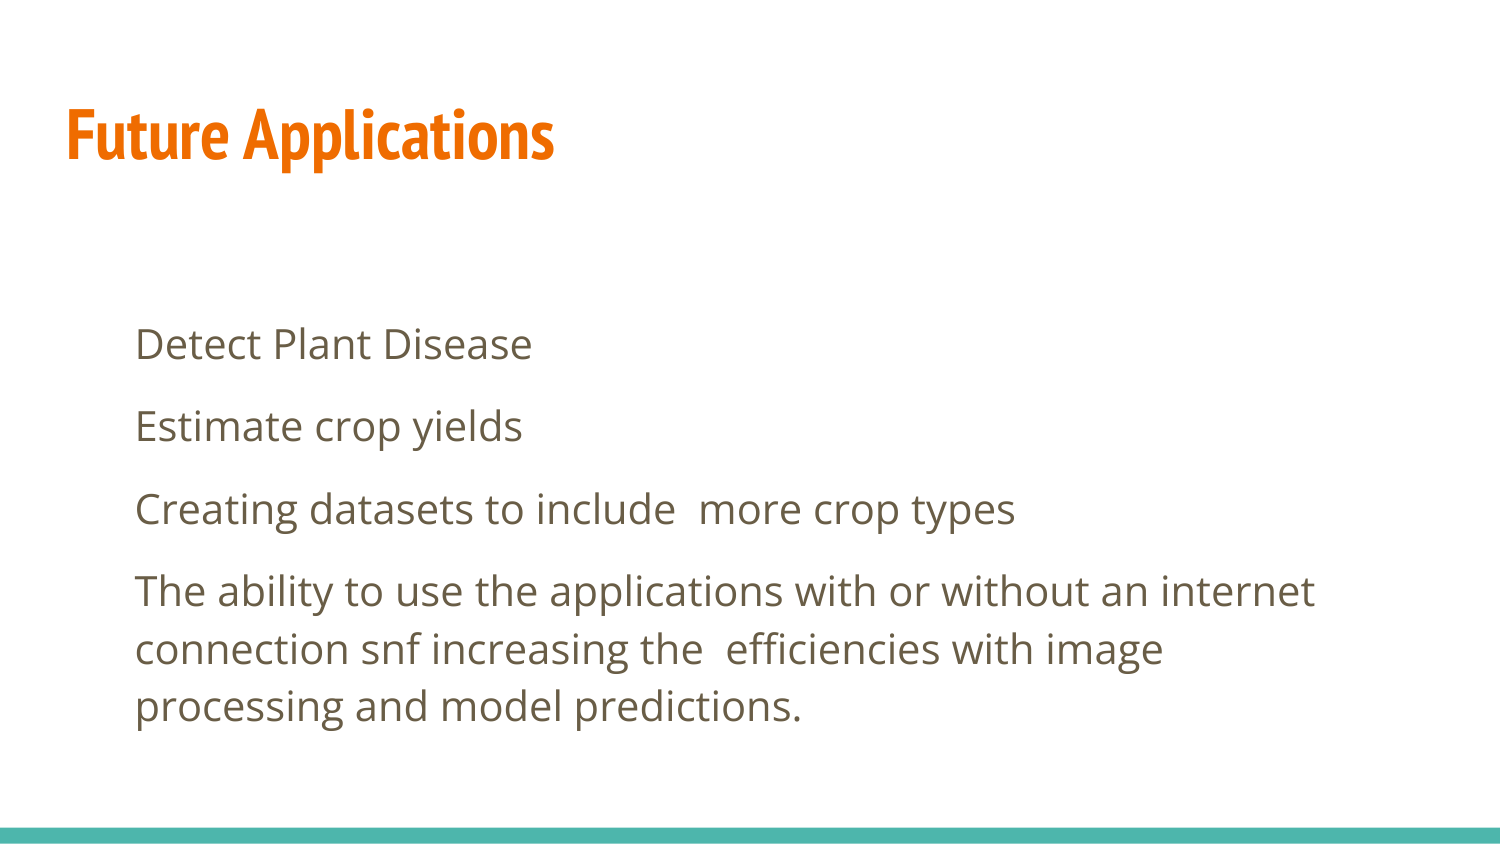

# Future Applications
Detect Plant Disease
Estimate crop yields
Creating datasets to include  more crop types
The ability to use the applications with or without an internet connection snf increasing the  efficiencies with image processing and model predictions.